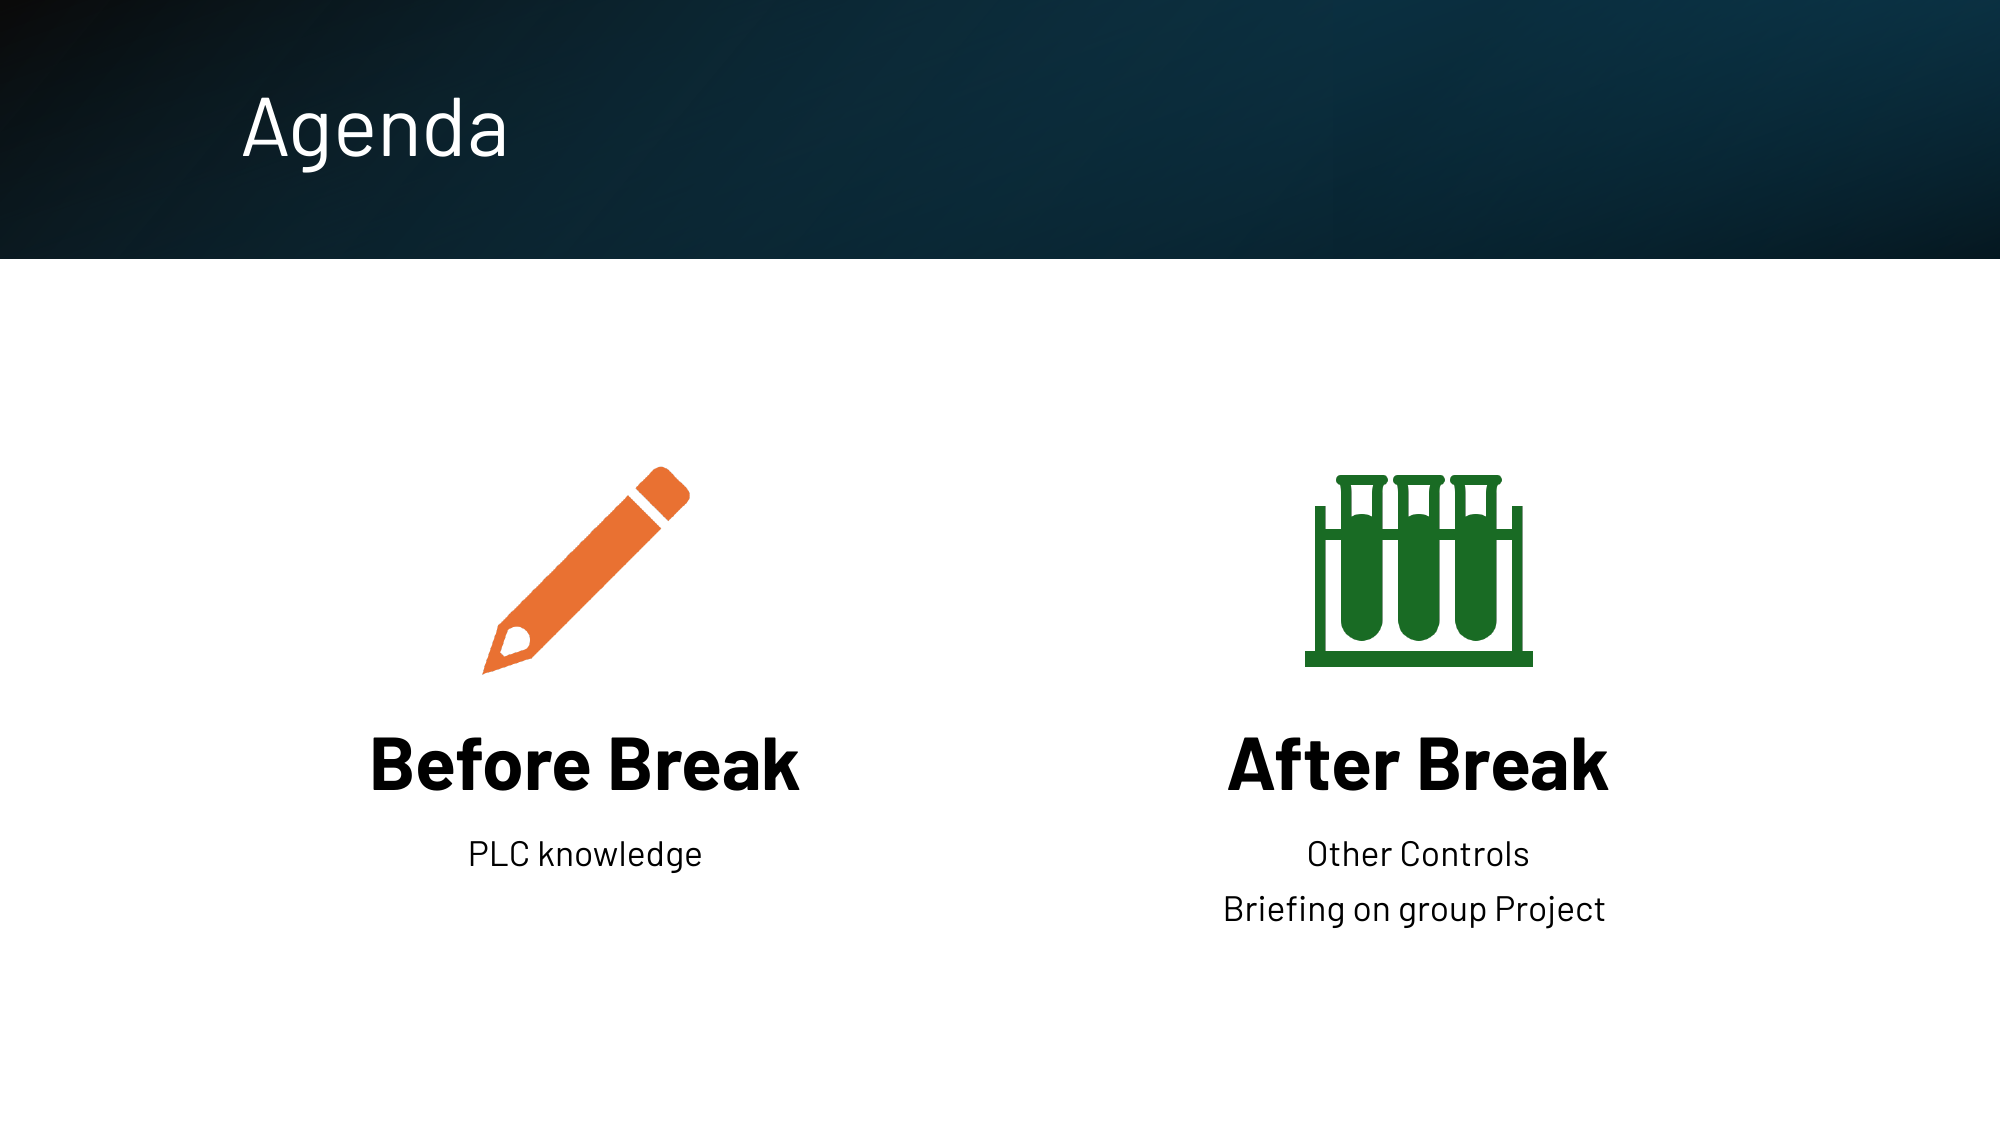

# Agenda
Before Break
PLC knowledge
After Break
Other Controls
Briefing on group Project